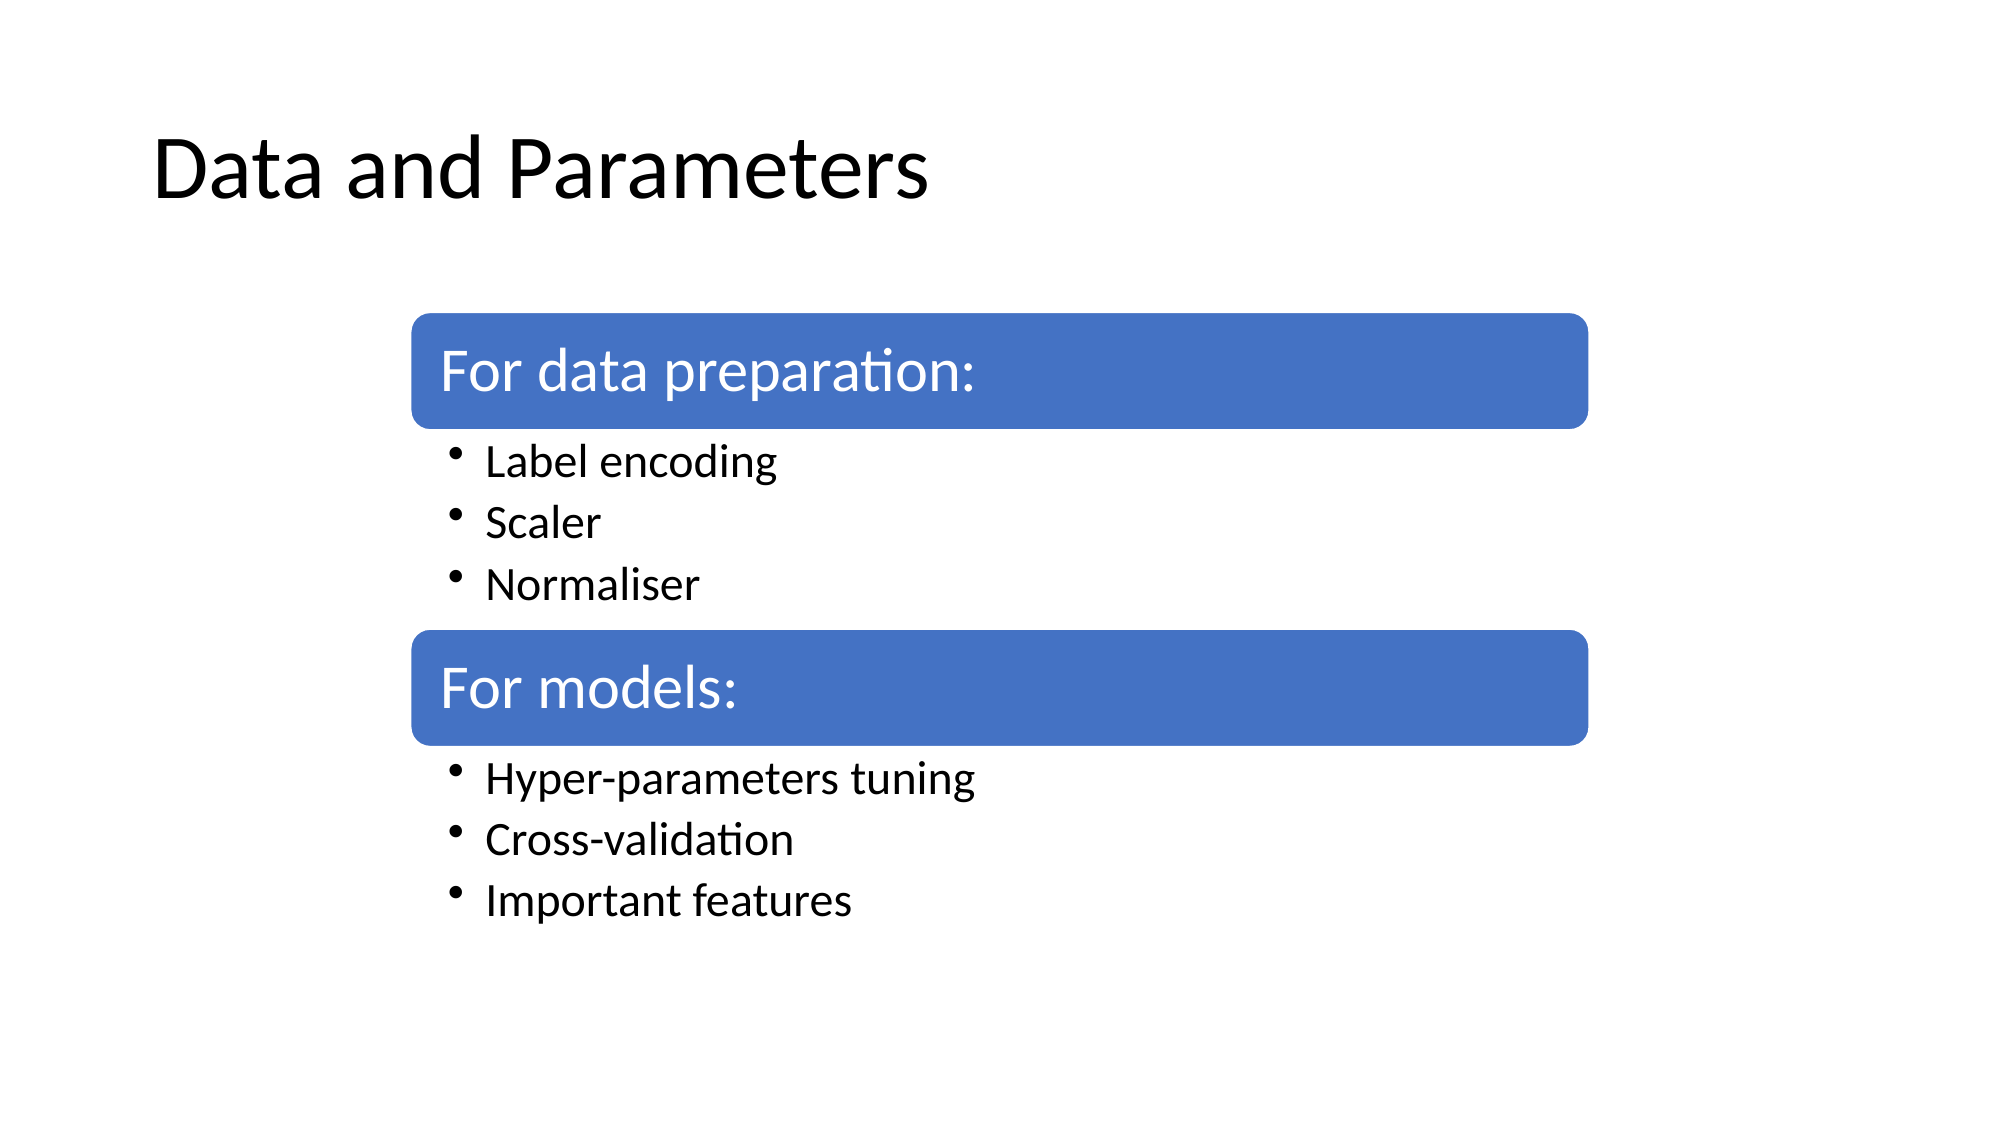

# Data and Parameters
For data preparation:
Label encoding
Scaler
Normaliser
For models:
Нyper-parameters tuning
Cross-validation
Important features